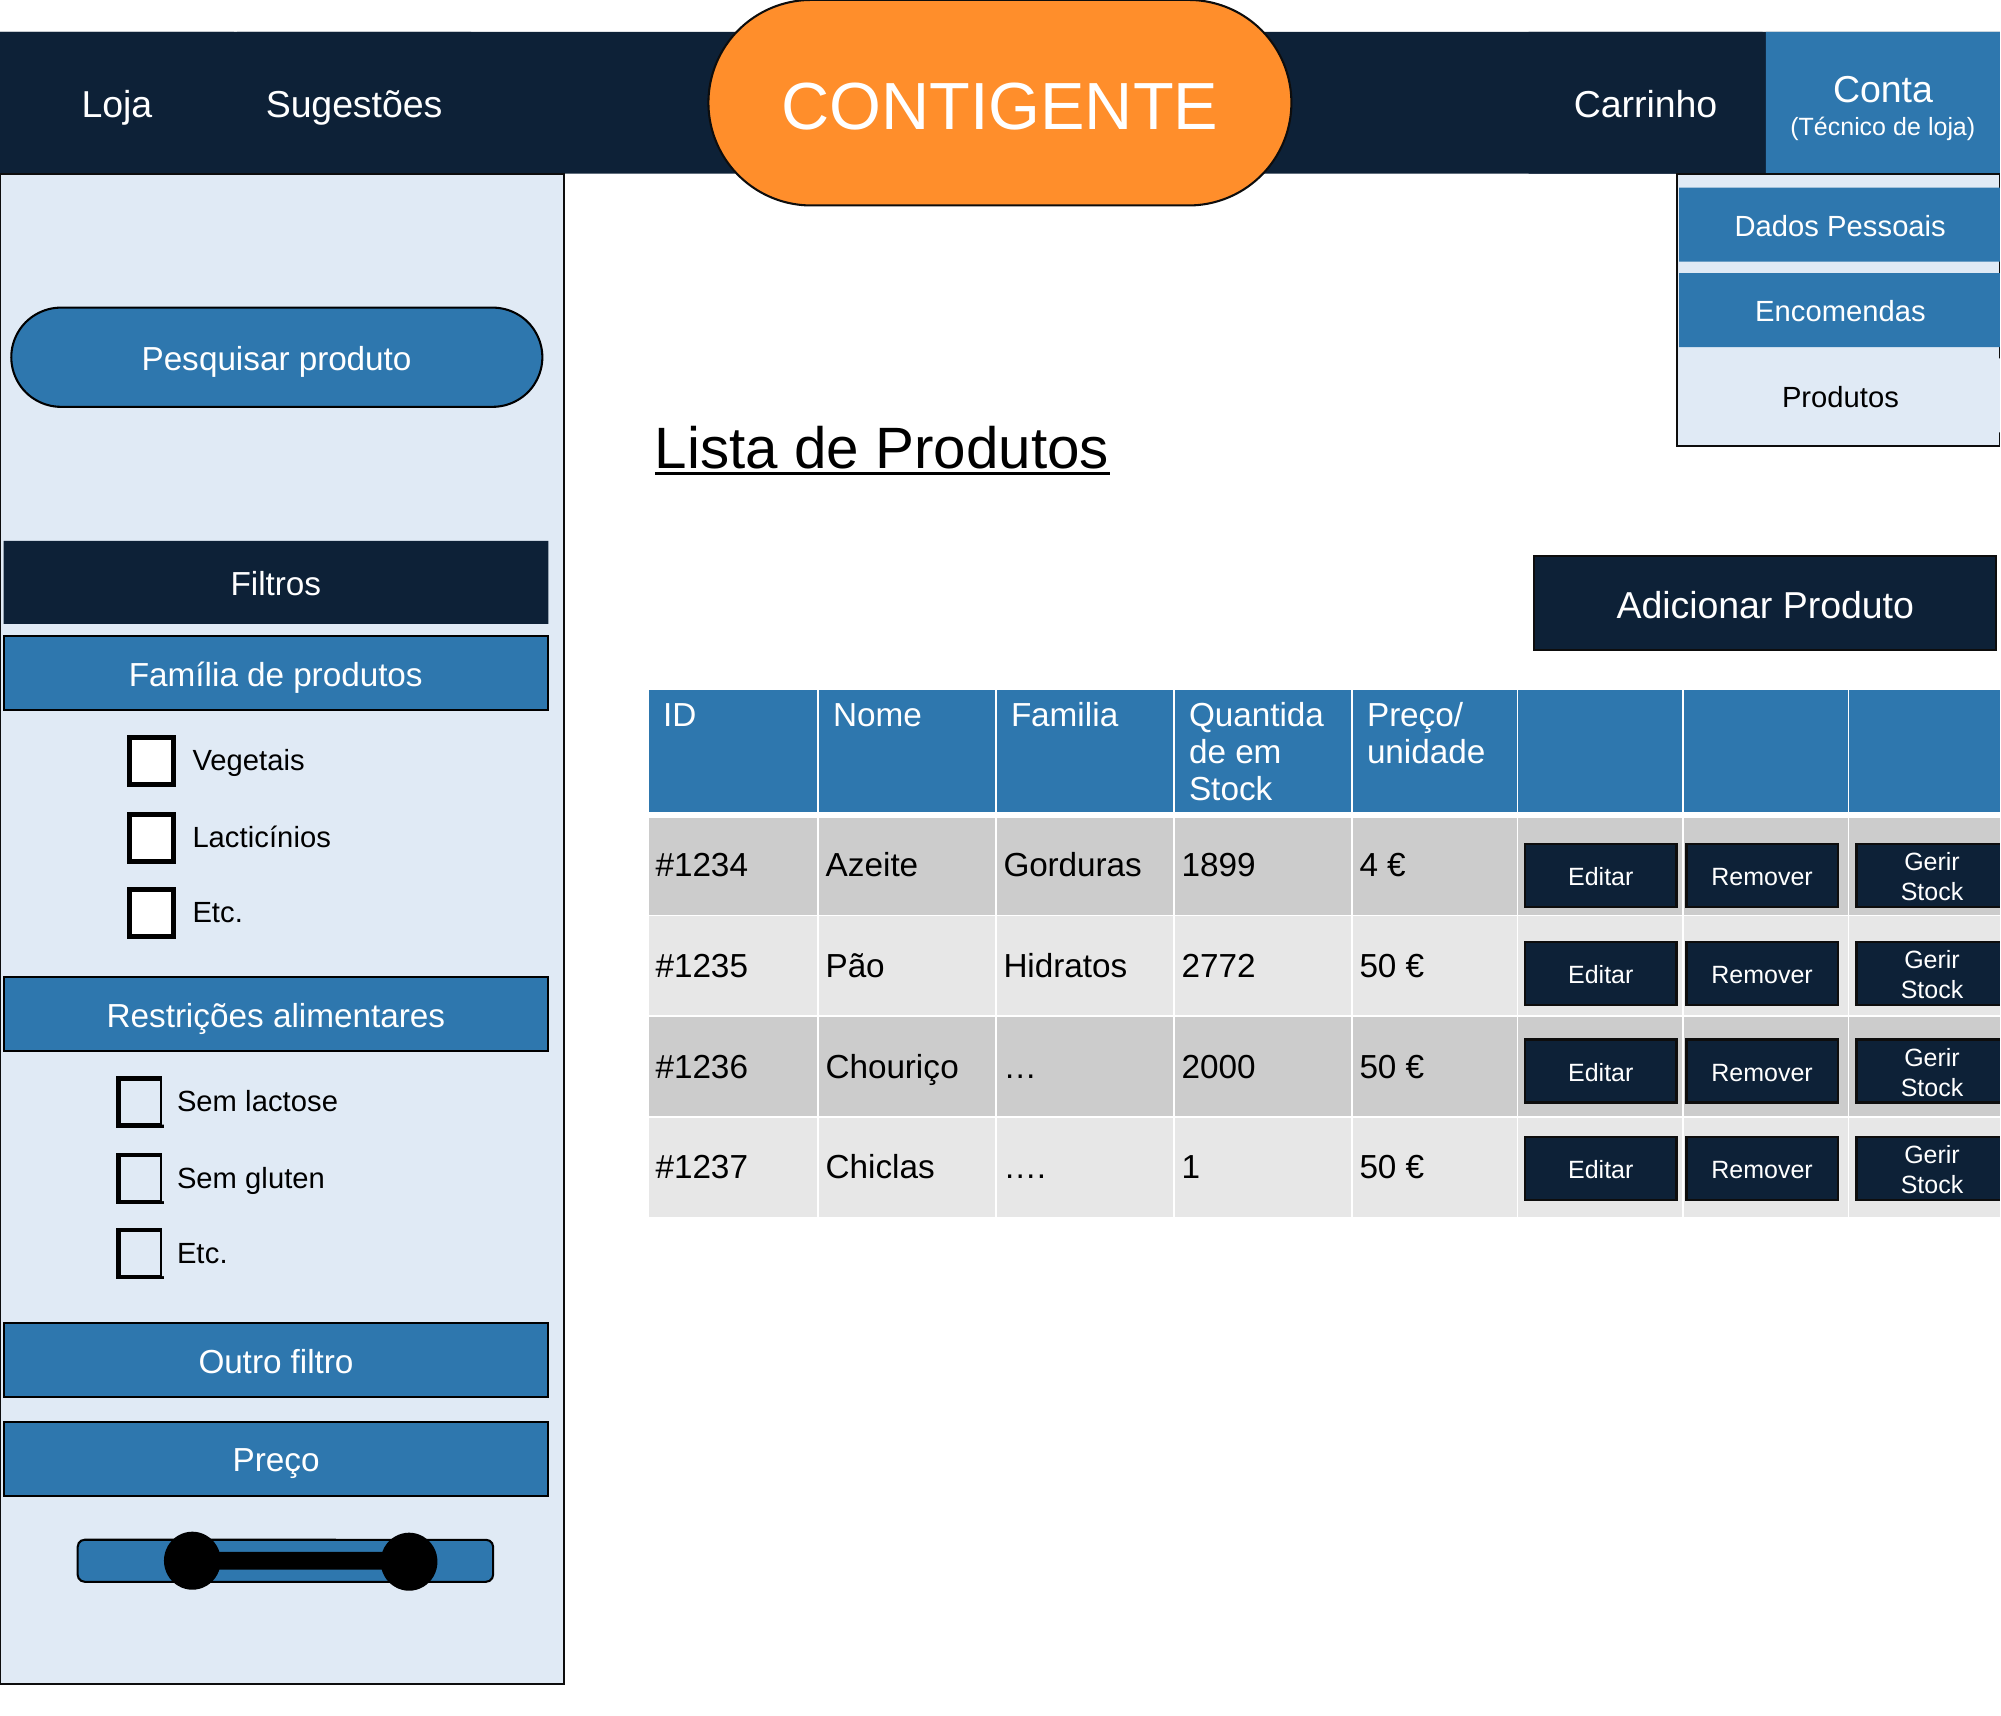

CONTIGENTE
Loja
Sugestões
Carrinho
Conta
(Técnico de loja)

Dados Pessoais
Encomendas
Pesquisar produto
Produtos
Lista de Produtos
Filtros
Adicionar Produto

Família de produtos
| ID | Nome | Familia | Quantidade em Stock | Preço/ unidade |  |  |  |
| --- | --- | --- | --- | --- | --- | --- | --- |
| #1234 | Azeite | Gorduras | 1899 | 4 € |  |  |  |
| #1235 | Pão | Hidratos | 2772 | 50 € |  |  |  |
| #1236 | Chouriço | … | 2000 | 50 € |  |  |  |
| #1237 | Chiclas | …. | 1 | 50 € |  |  |  |
Vegetais

Lacticínios

Editar
Remover
Gerir Stock
Etc.

Editar
Remover
Gerir Stock

Restrições alimentares
Sem lactose

Sem gluten

Etc.

Editar
Remover
Gerir Stock
Editar
Remover
Gerir Stock
Outro filtro
Preço